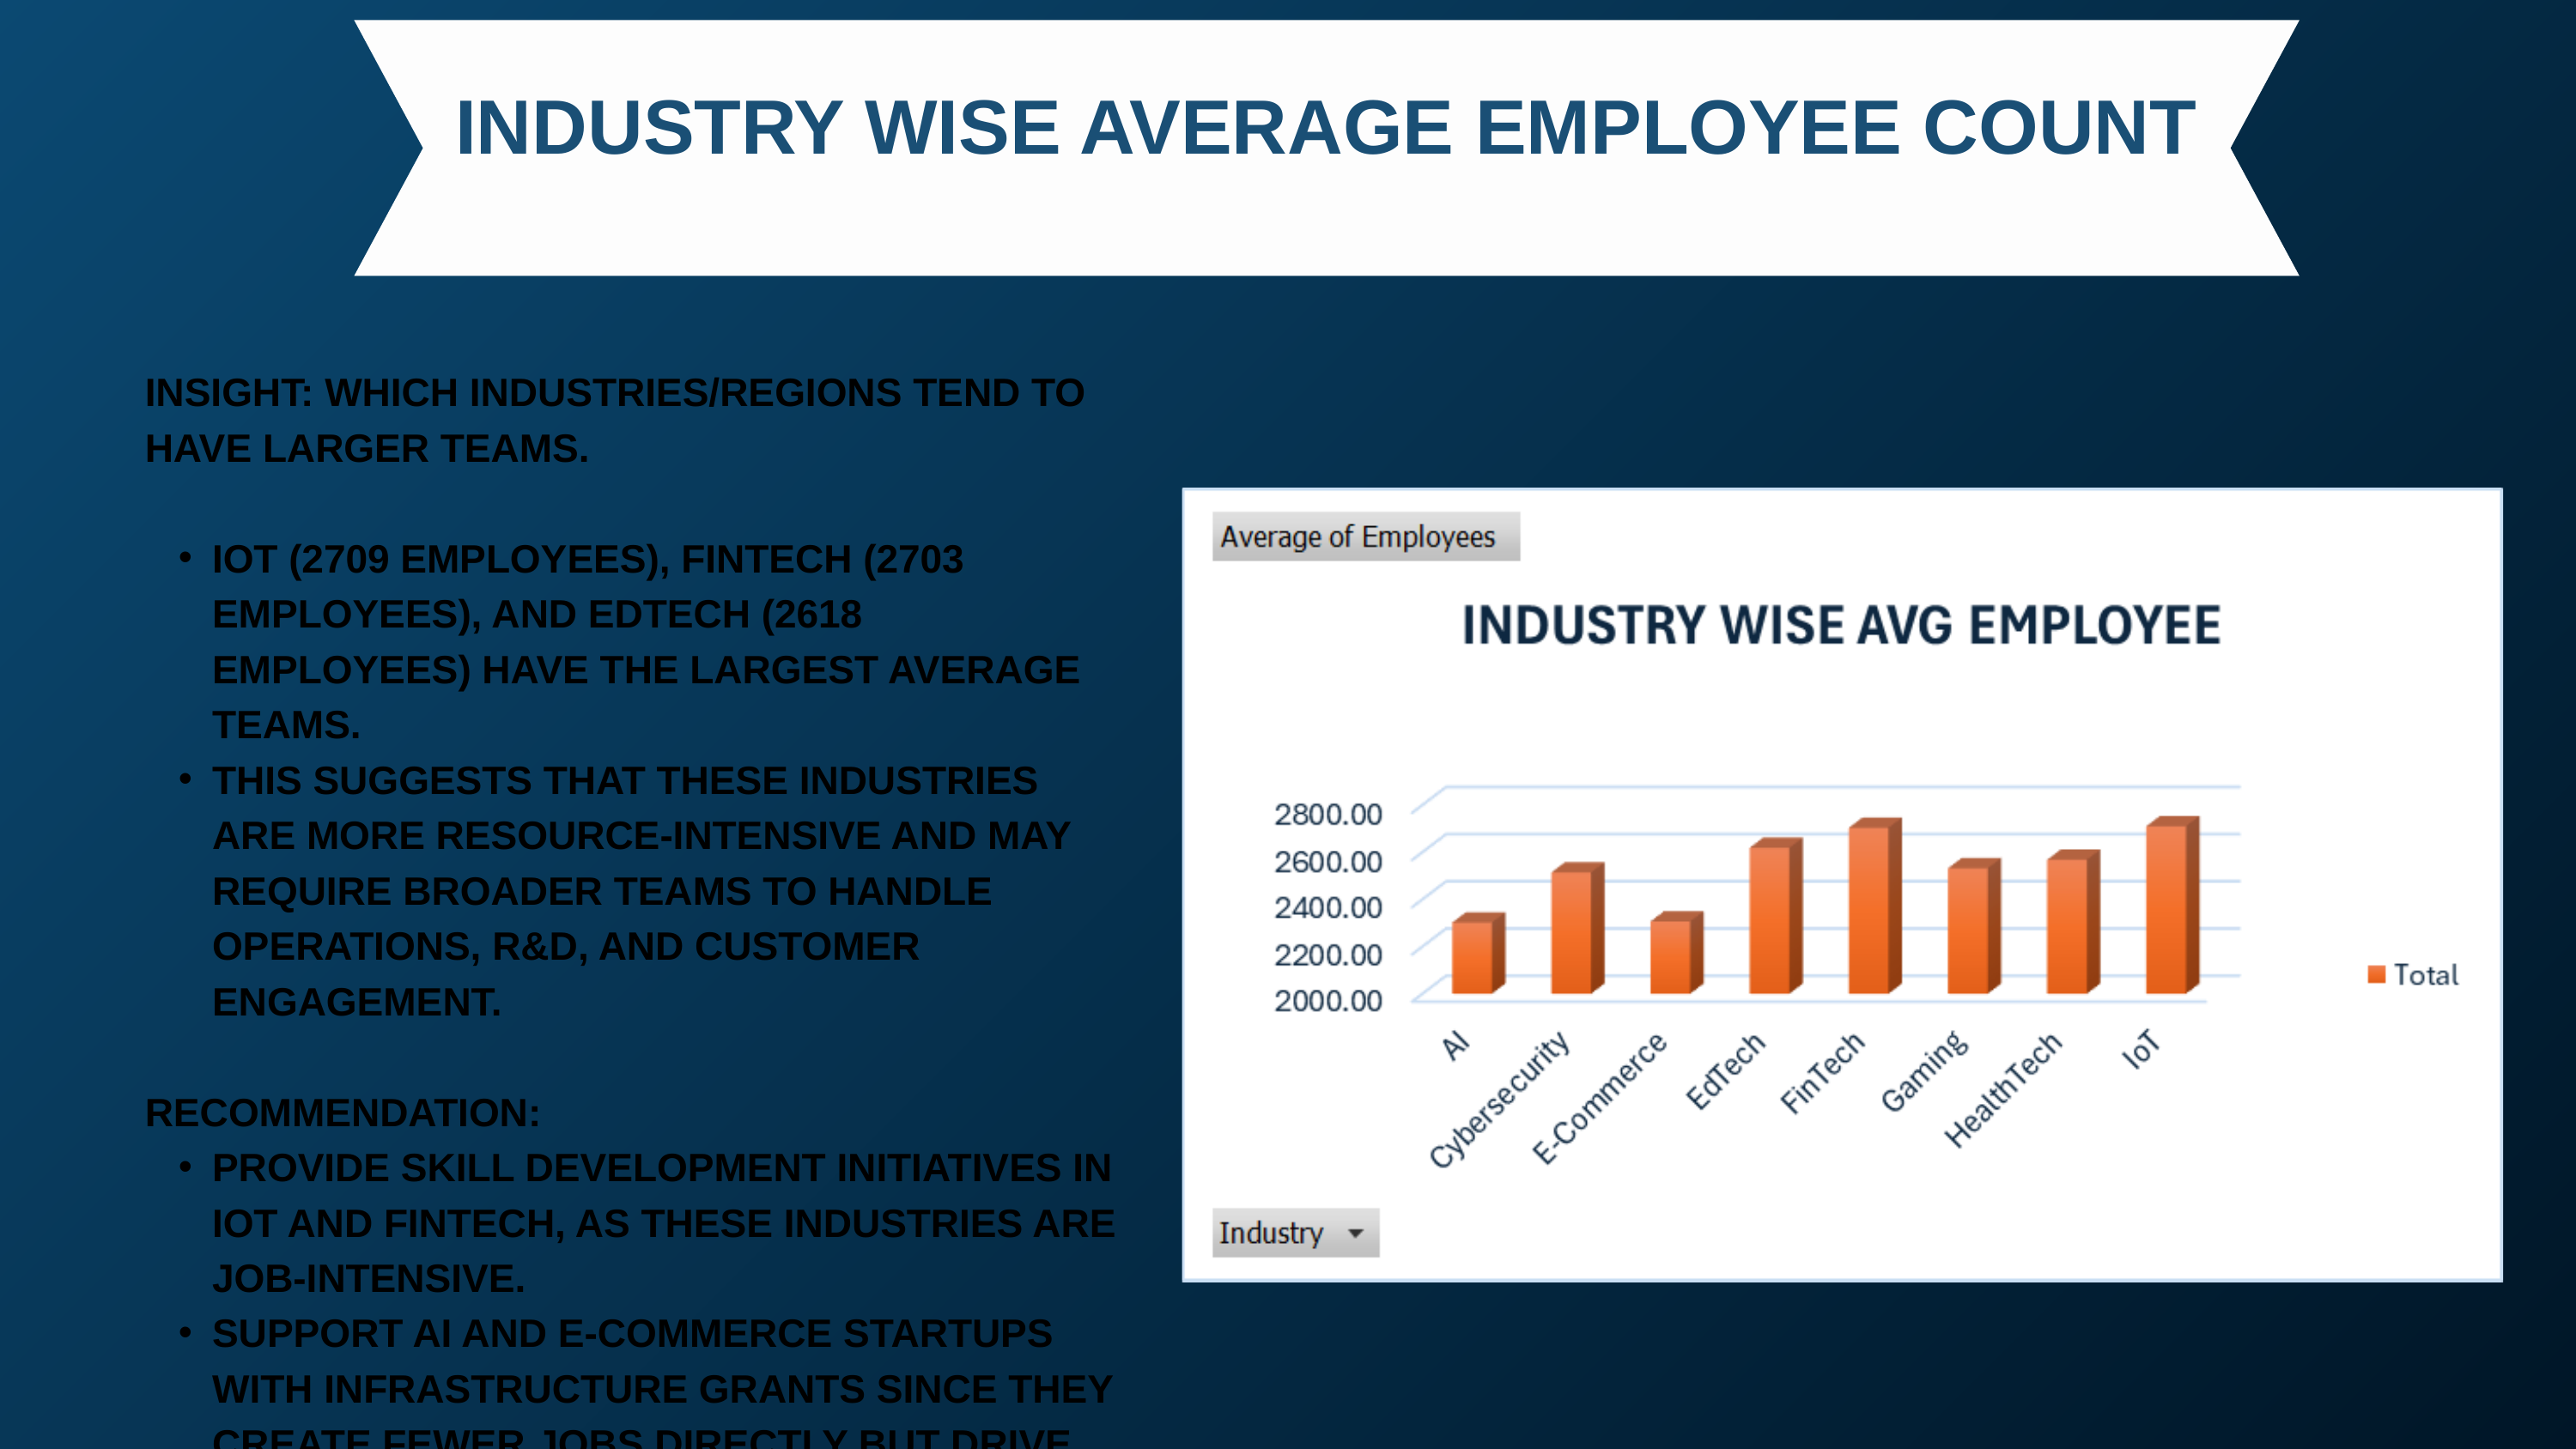

INDUSTRY WISE AVERAGE EMPLOYEE COUNT
INSIGHT: WHICH INDUSTRIES/REGIONS TEND TO HAVE LARGER TEAMS.

IOT (2709 EMPLOYEES), FINTECH (2703 EMPLOYEES), AND EDTECH (2618 EMPLOYEES) HAVE THE LARGEST AVERAGE TEAMS.
THIS SUGGESTS THAT THESE INDUSTRIES ARE MORE RESOURCE-INTENSIVE AND MAY REQUIRE BROADER TEAMS TO HANDLE OPERATIONS, R&D, AND CUSTOMER ENGAGEMENT.

RECOMMENDATION:
PROVIDE SKILL DEVELOPMENT INITIATIVES IN IOT AND FINTECH, AS THESE INDUSTRIES ARE JOB-INTENSIVE.
SUPPORT AI AND E-COMMERCE STARTUPS WITH INFRASTRUCTURE GRANTS SINCE THEY CREATE FEWER JOBS DIRECTLY BUT DRIVE HIGH INNOVATION.